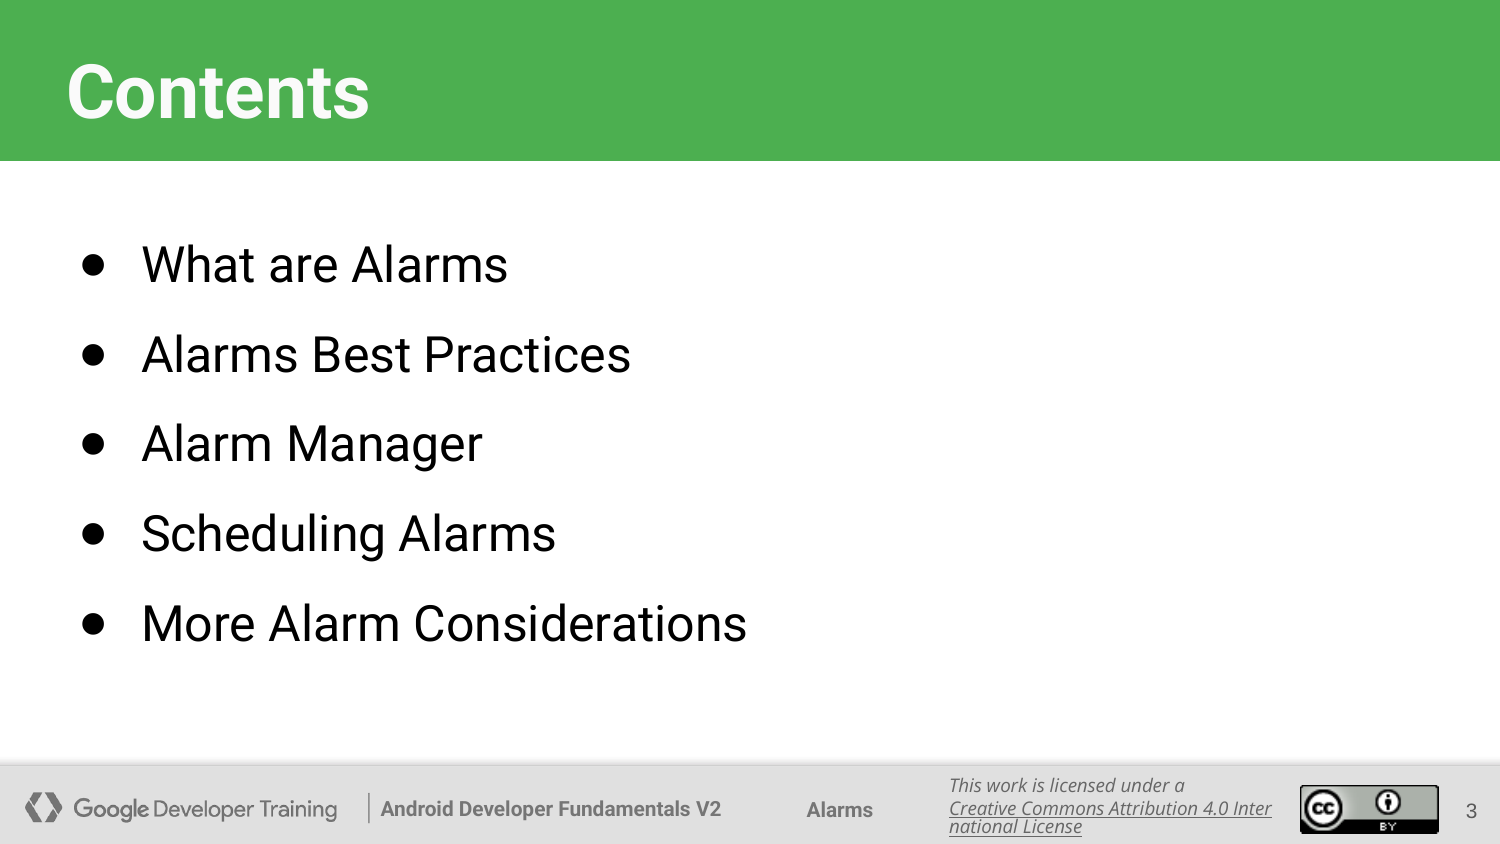

# Contents
What are Alarms
Alarms Best Practices
Alarm Manager
Scheduling Alarms
More Alarm Considerations
3